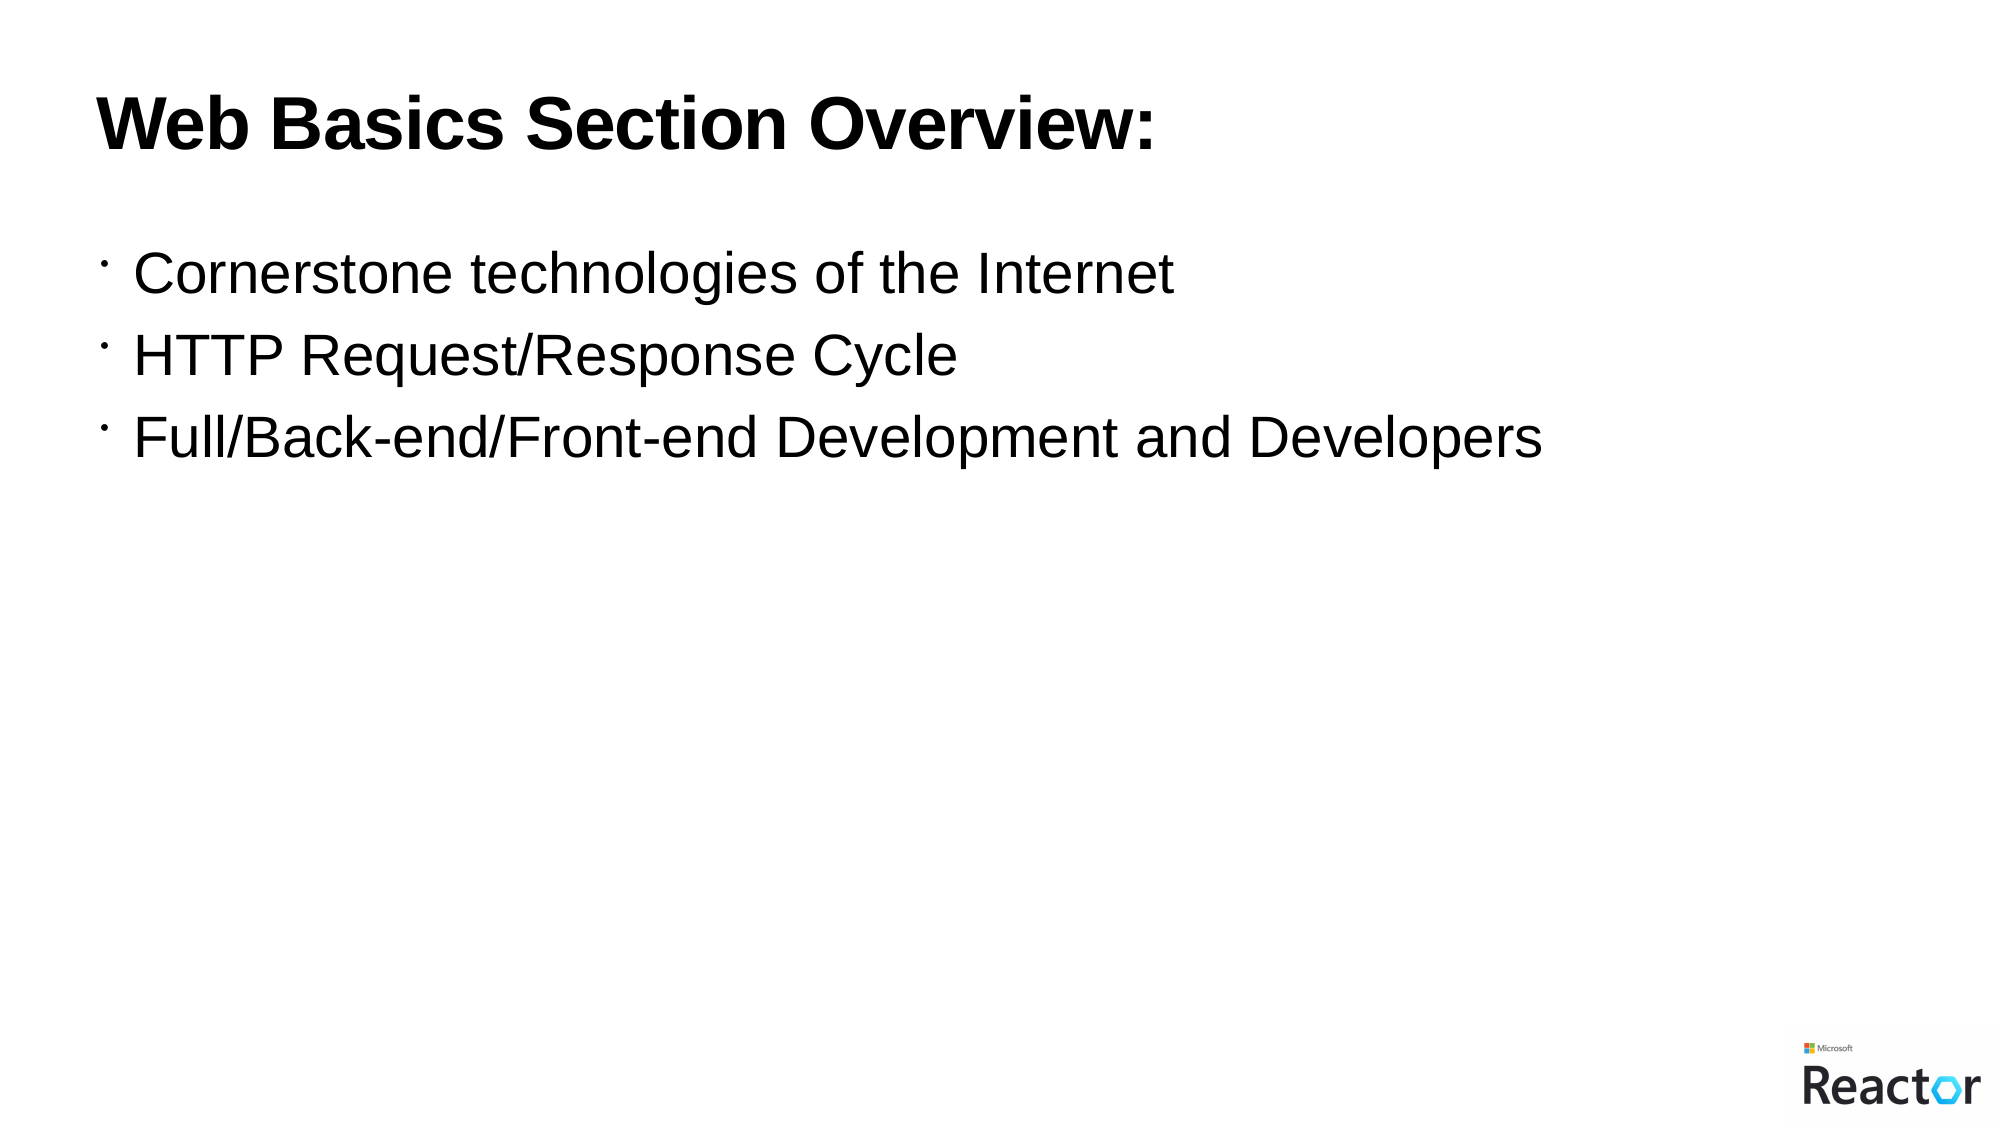

# Web Basics Section Overview:
Cornerstone technologies of the Internet
HTTP Request/Response Cycle
Full/Back-end/Front-end Development and Developers